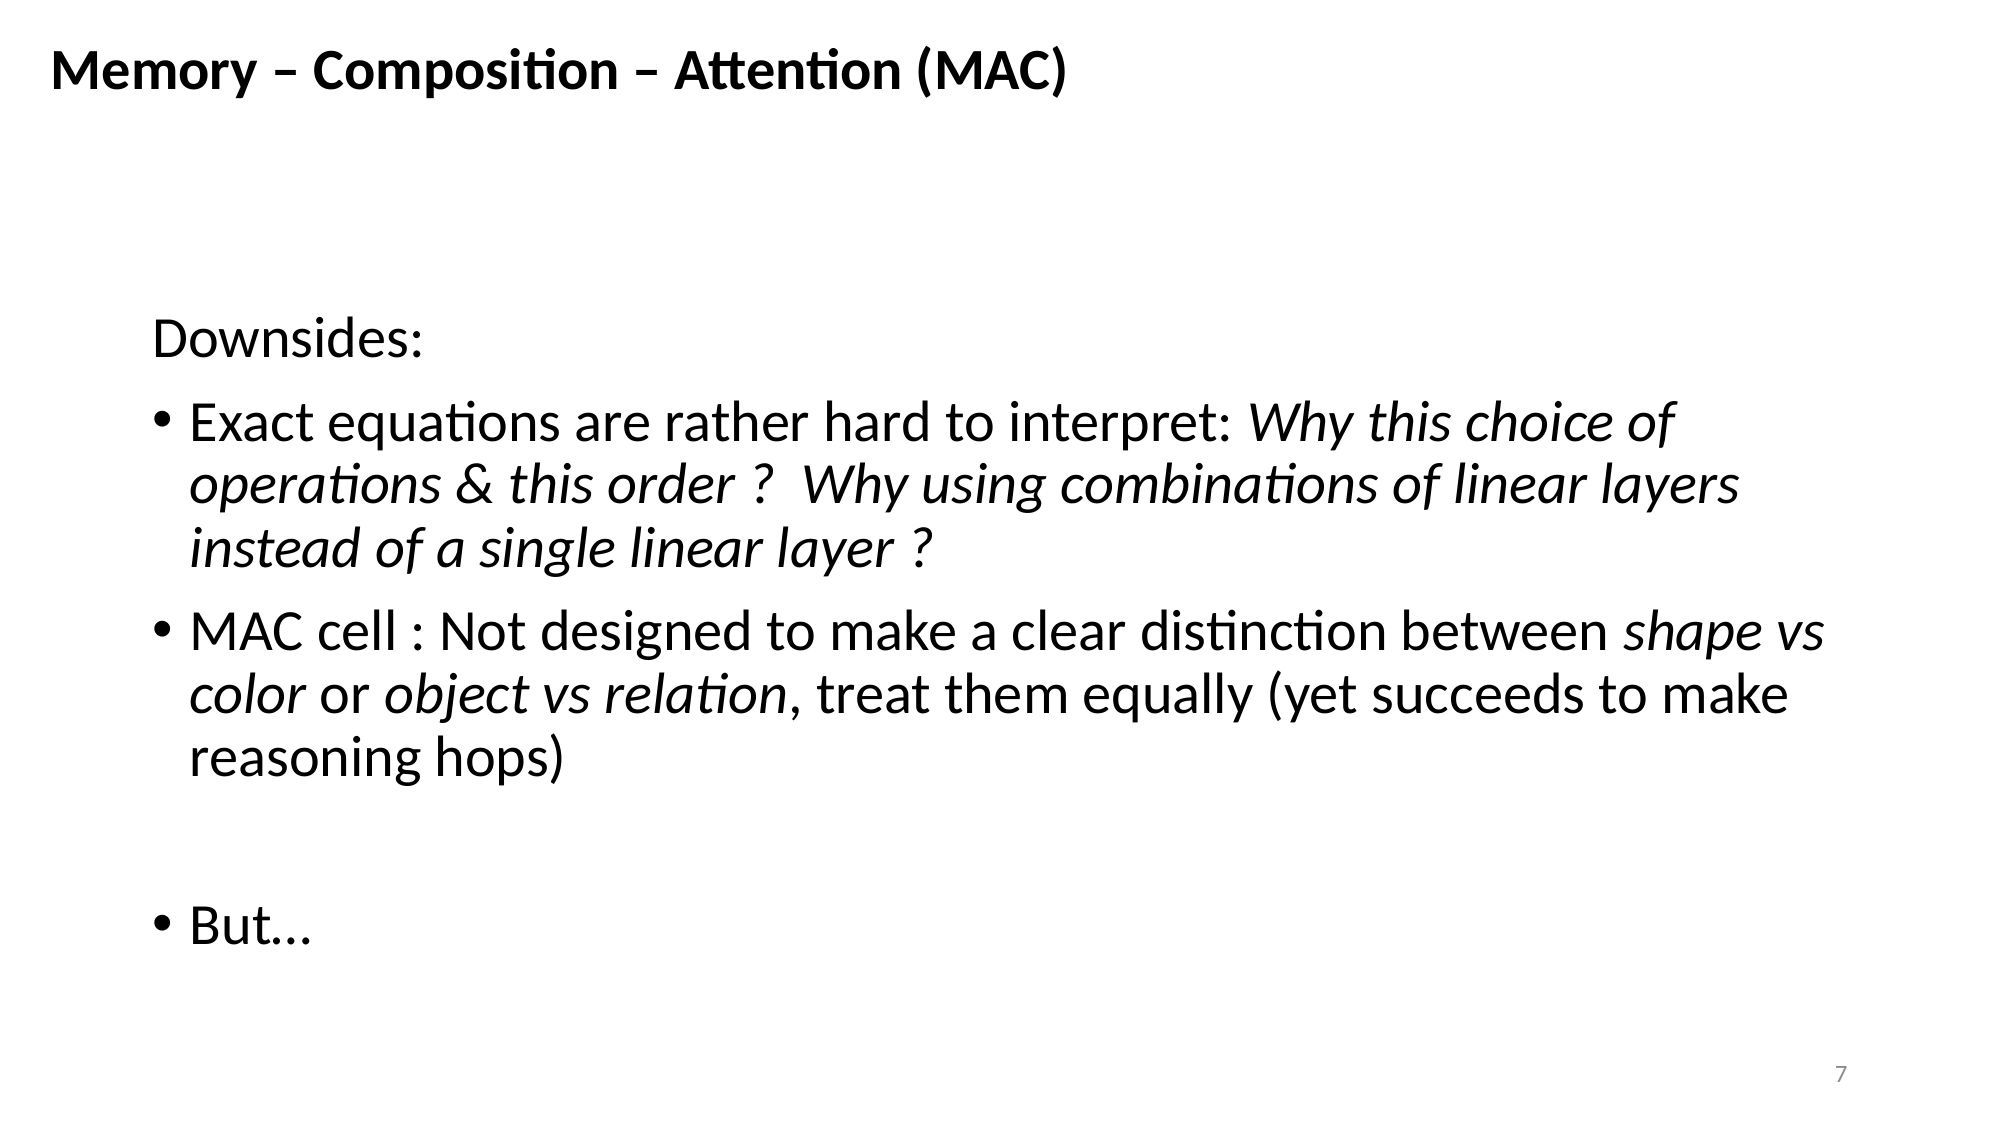

Memory – Composition – Attention (MAC)
Downsides:
Exact equations are rather hard to interpret: Why this choice of operations & this order ?  Why using combinations of linear layers instead of a single linear layer ?
MAC cell : Not designed to make a clear distinction between shape vs color or object vs relation, treat them equally (yet succeeds to make reasoning hops)

But…
7